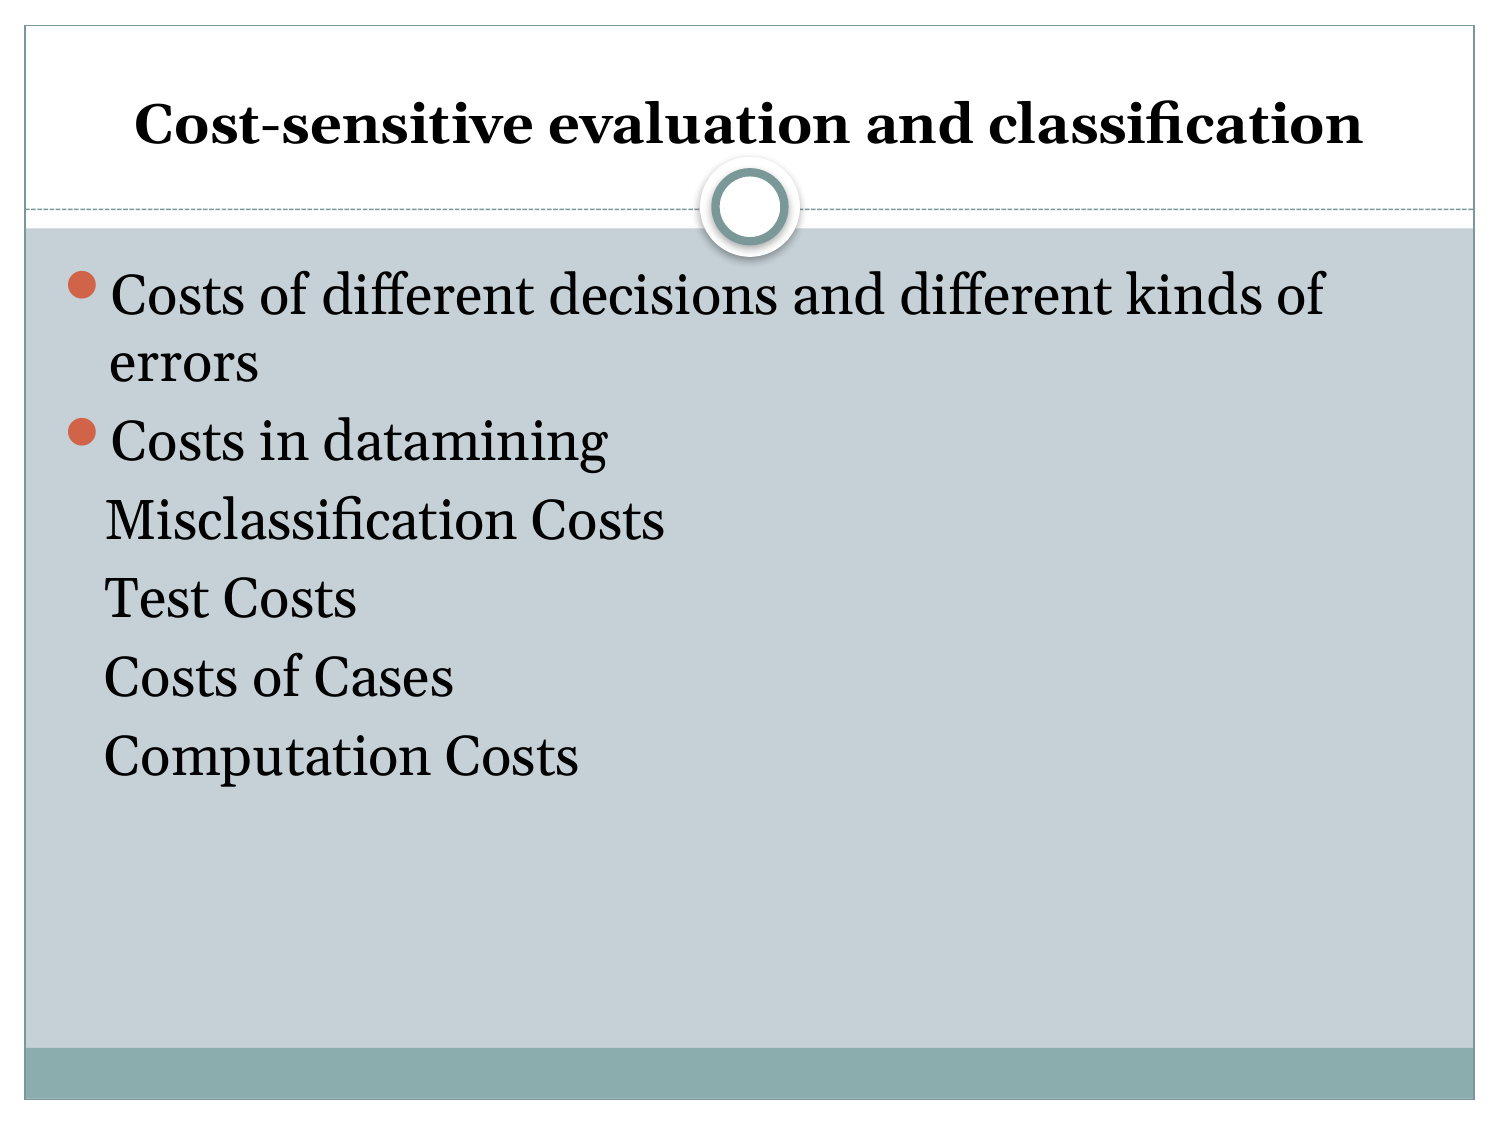

# Cost-sensitive evaluation and classification
Costs of different decisions and different kinds of errors
Costs in datamining
   Misclassification Costs
   Test Costs
   Costs of Cases
   Computation Costs